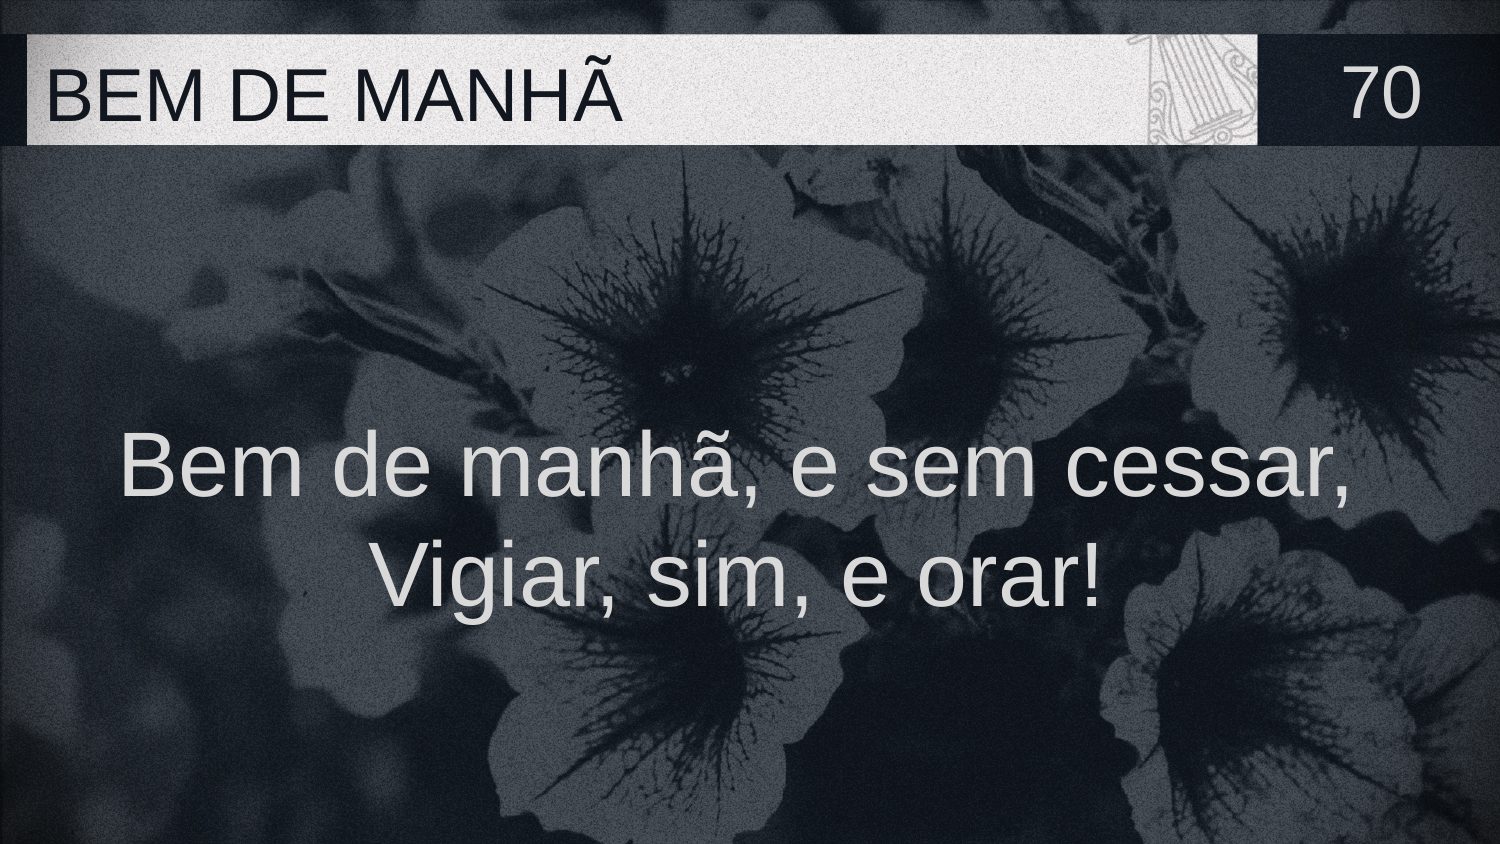

# BEM DE MANHÃ
70
Bem de manhã, e sem cessar,
Vigiar, sim, e orar!